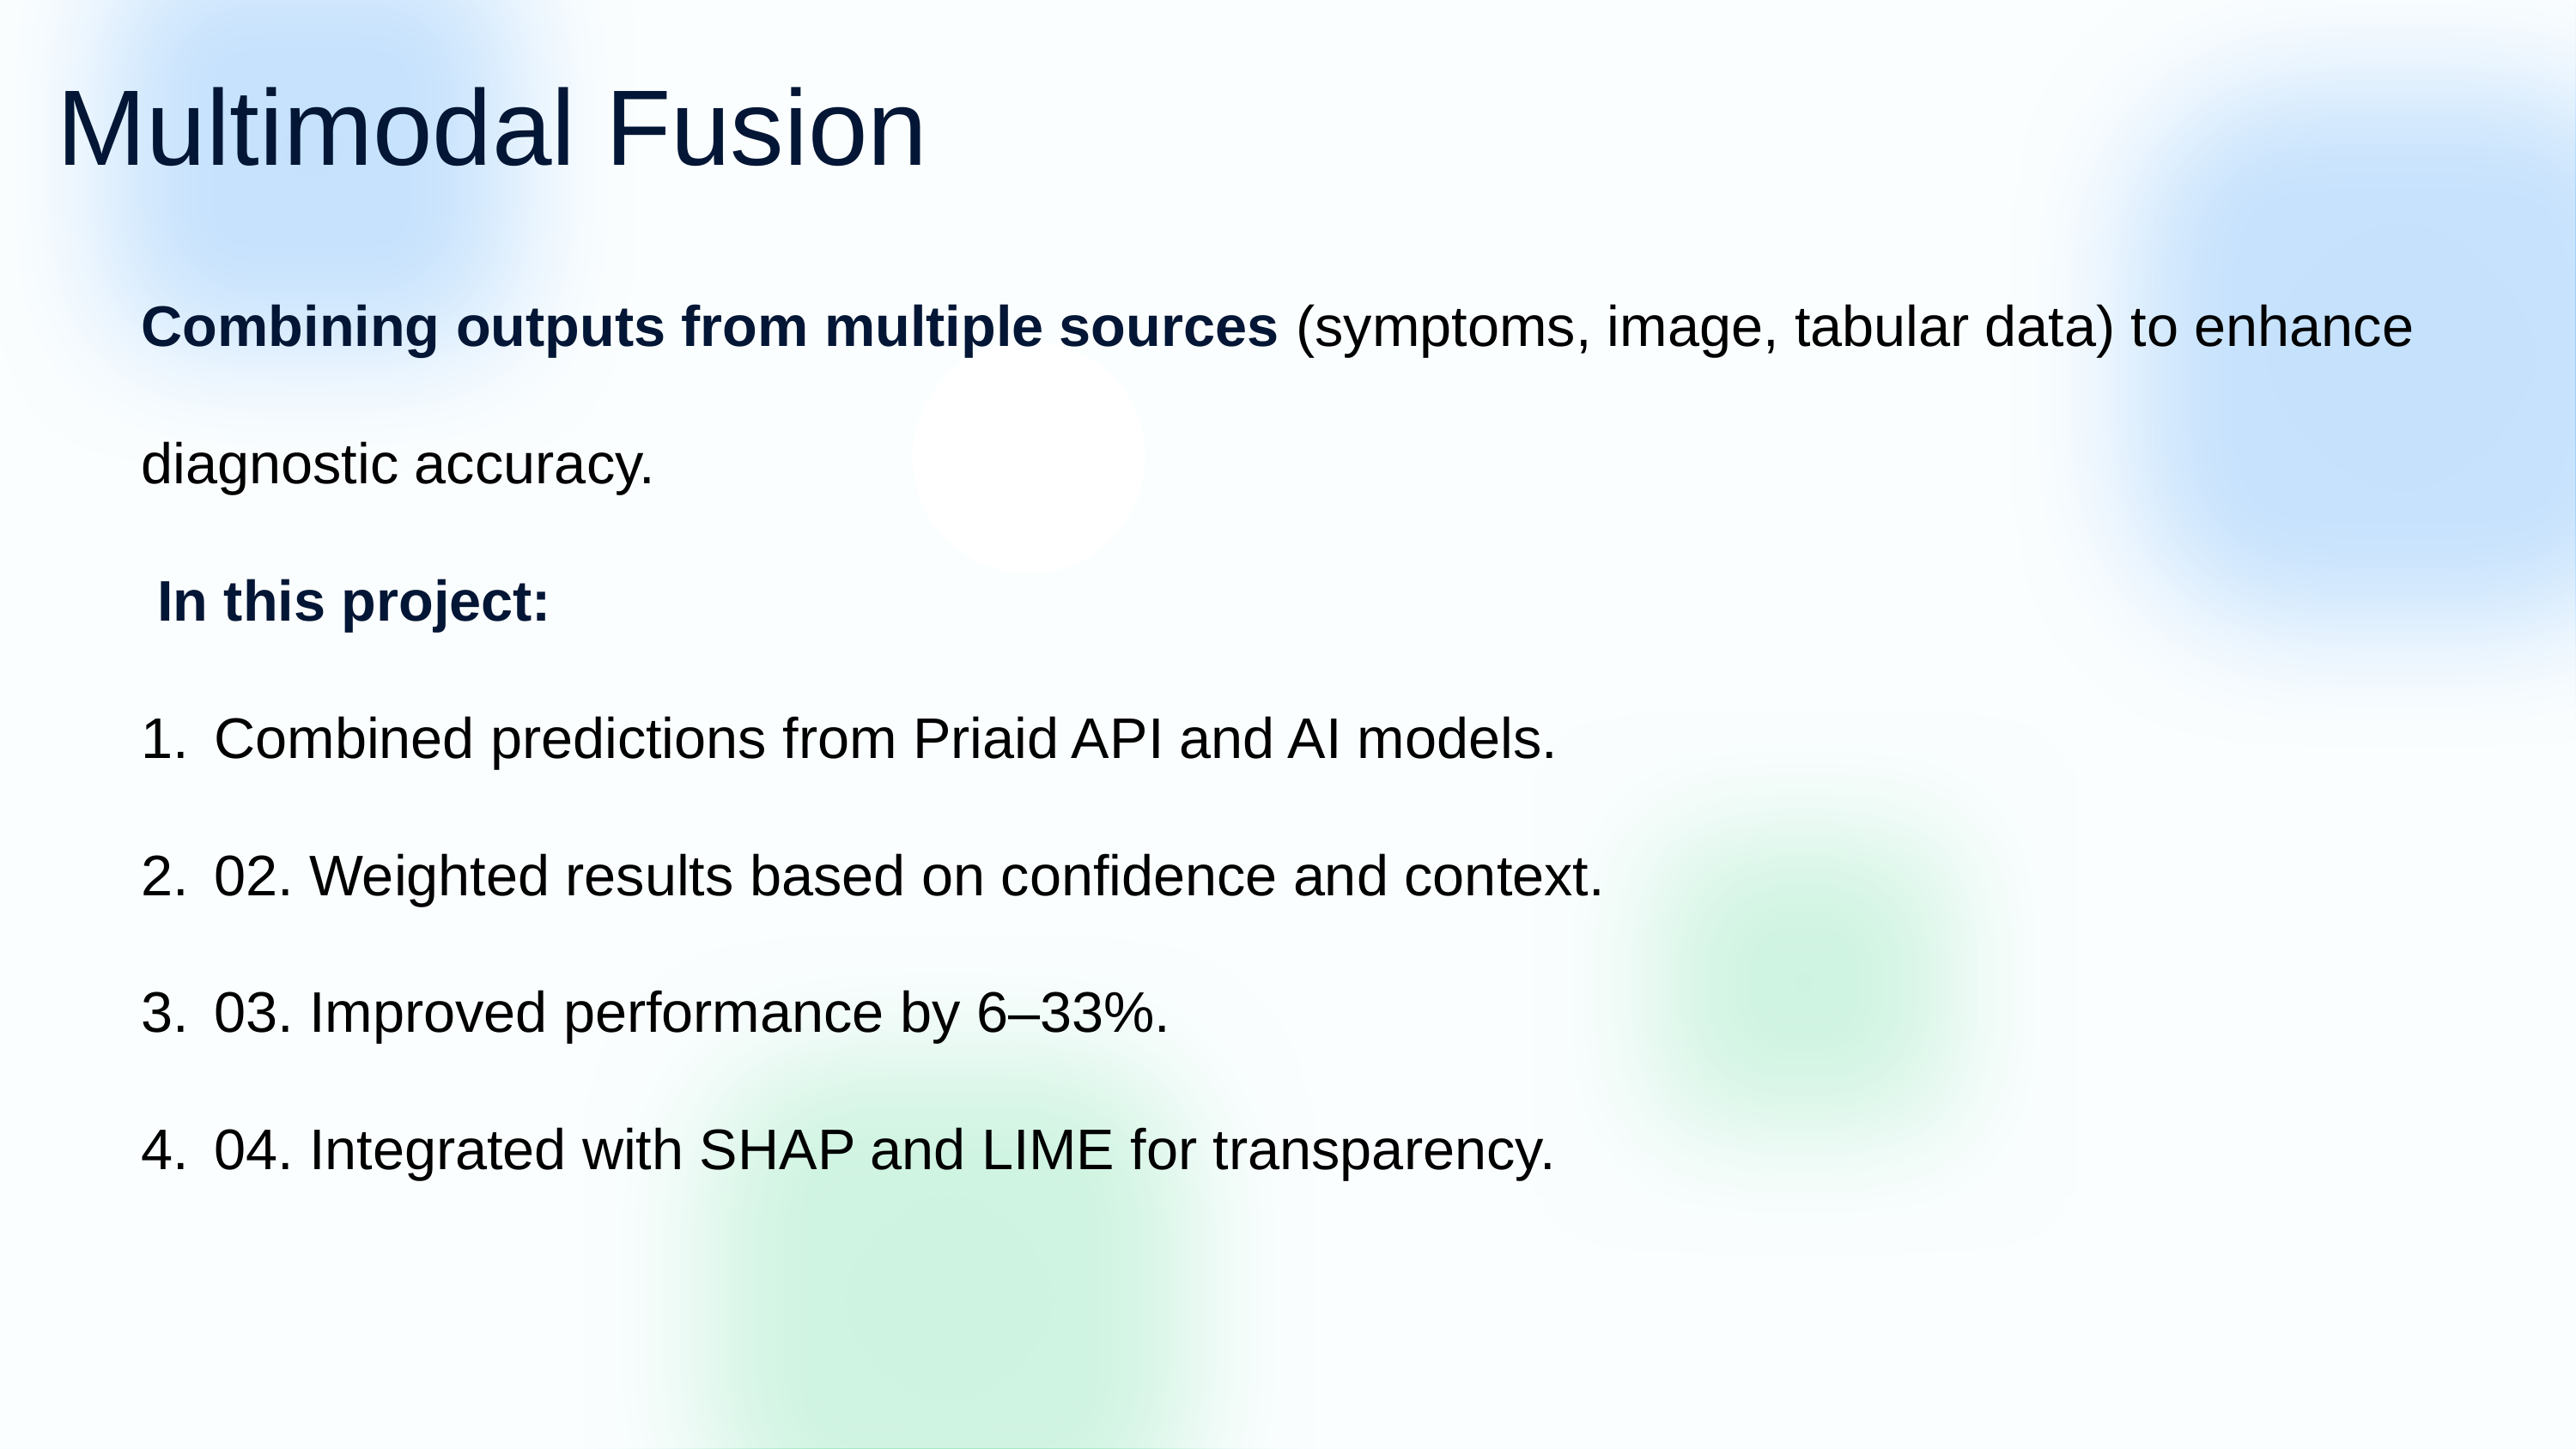

Multimodal Fusion
Combining outputs from multiple sources (symptoms, image, tabular data) to enhance diagnostic accuracy.
 In this project:
Combined predictions from Priaid API and AI models.
02. Weighted results based on confidence and context.
03. Improved performance by 6–33%.
04. Integrated with SHAP and LIME for transparency.